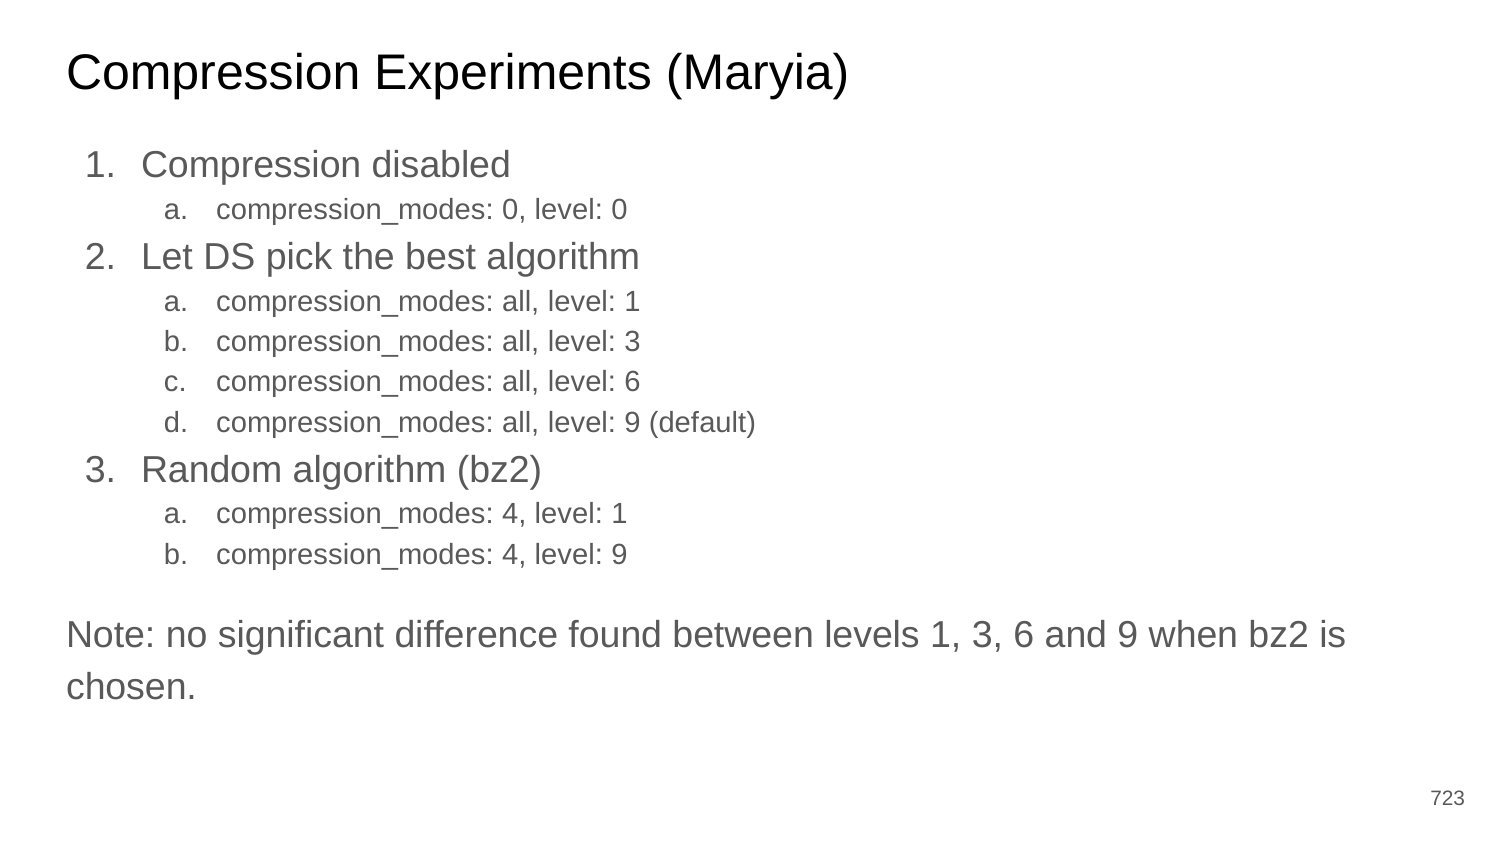

# Compression Experiments (Maryia)
Compression disabled
compression_modes: 0, level: 0
Let DS pick the best algorithm
compression_modes: all, level: 1
compression_modes: all, level: 3
compression_modes: all, level: 6
compression_modes: all, level: 9 (default)
Random algorithm (bz2)
compression_modes: 4, level: 1
compression_modes: 4, level: 9
Note: no significant difference found between levels 1, 3, 6 and 9 when bz2 is chosen.
723